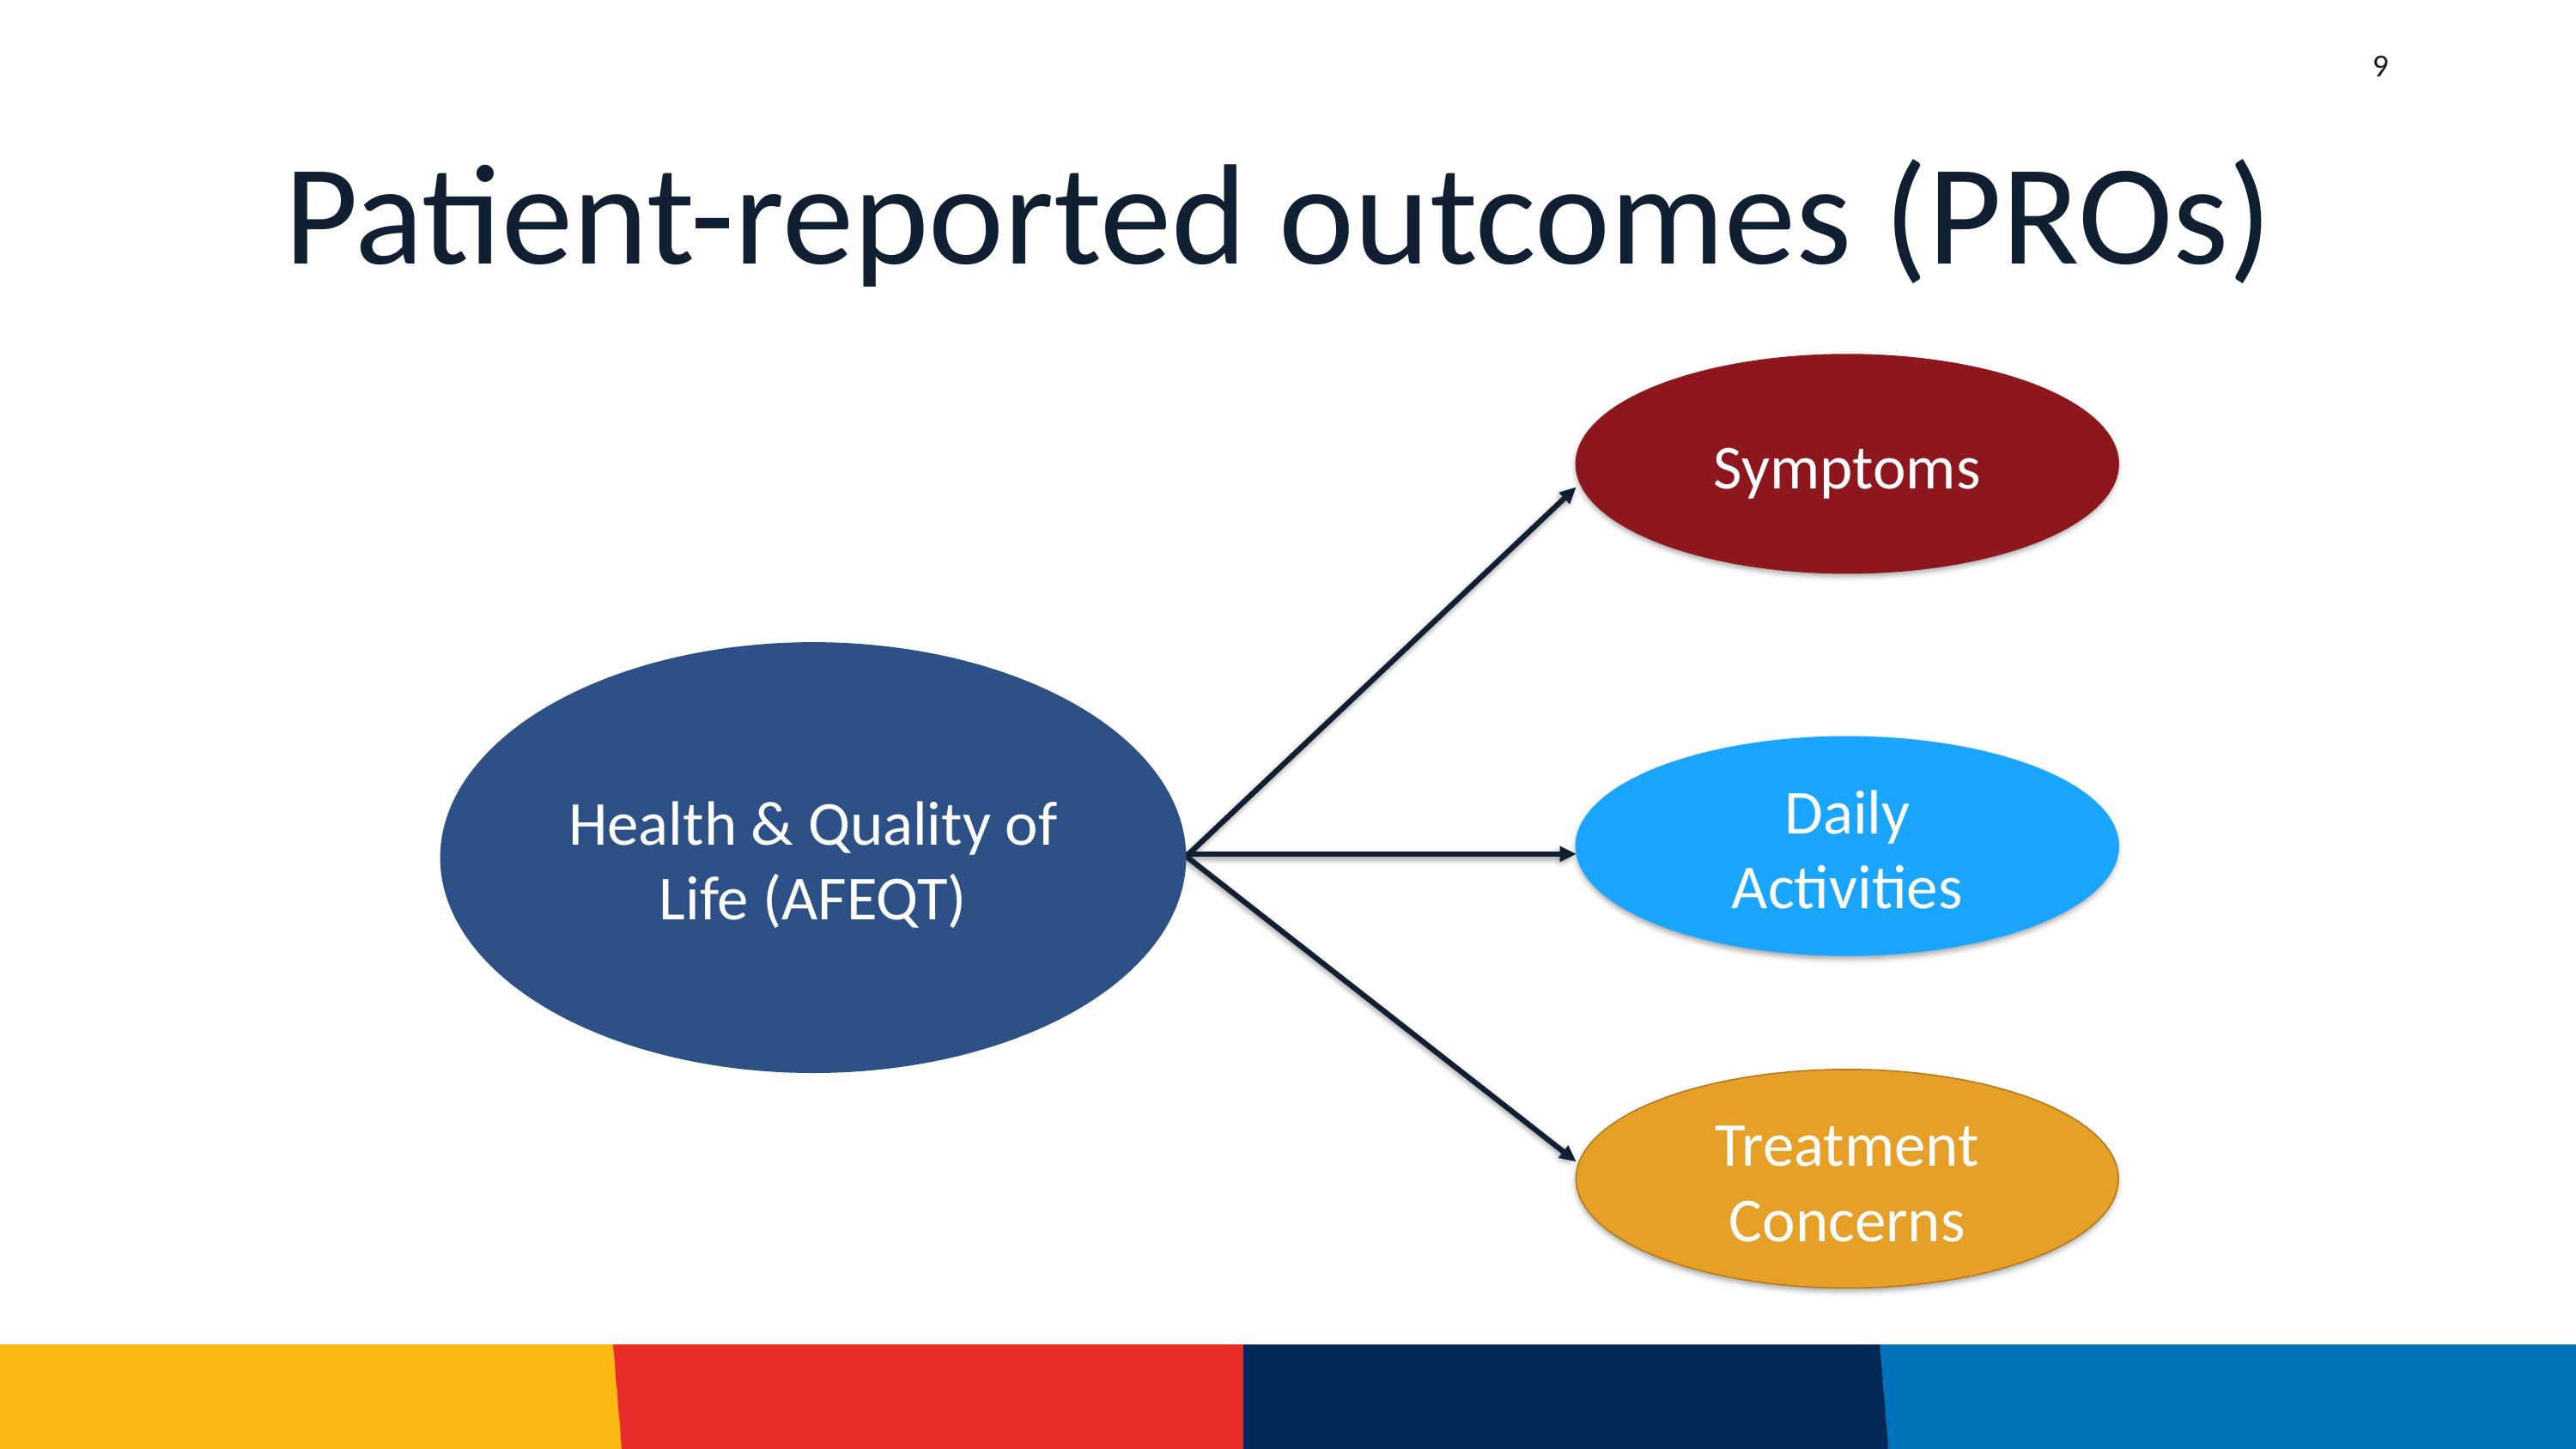

9
# Patient-reported outcomes (PROs)
Symptoms
Daily Activities
Treatment Concerns
Health & Quality of Life (AFEQT)